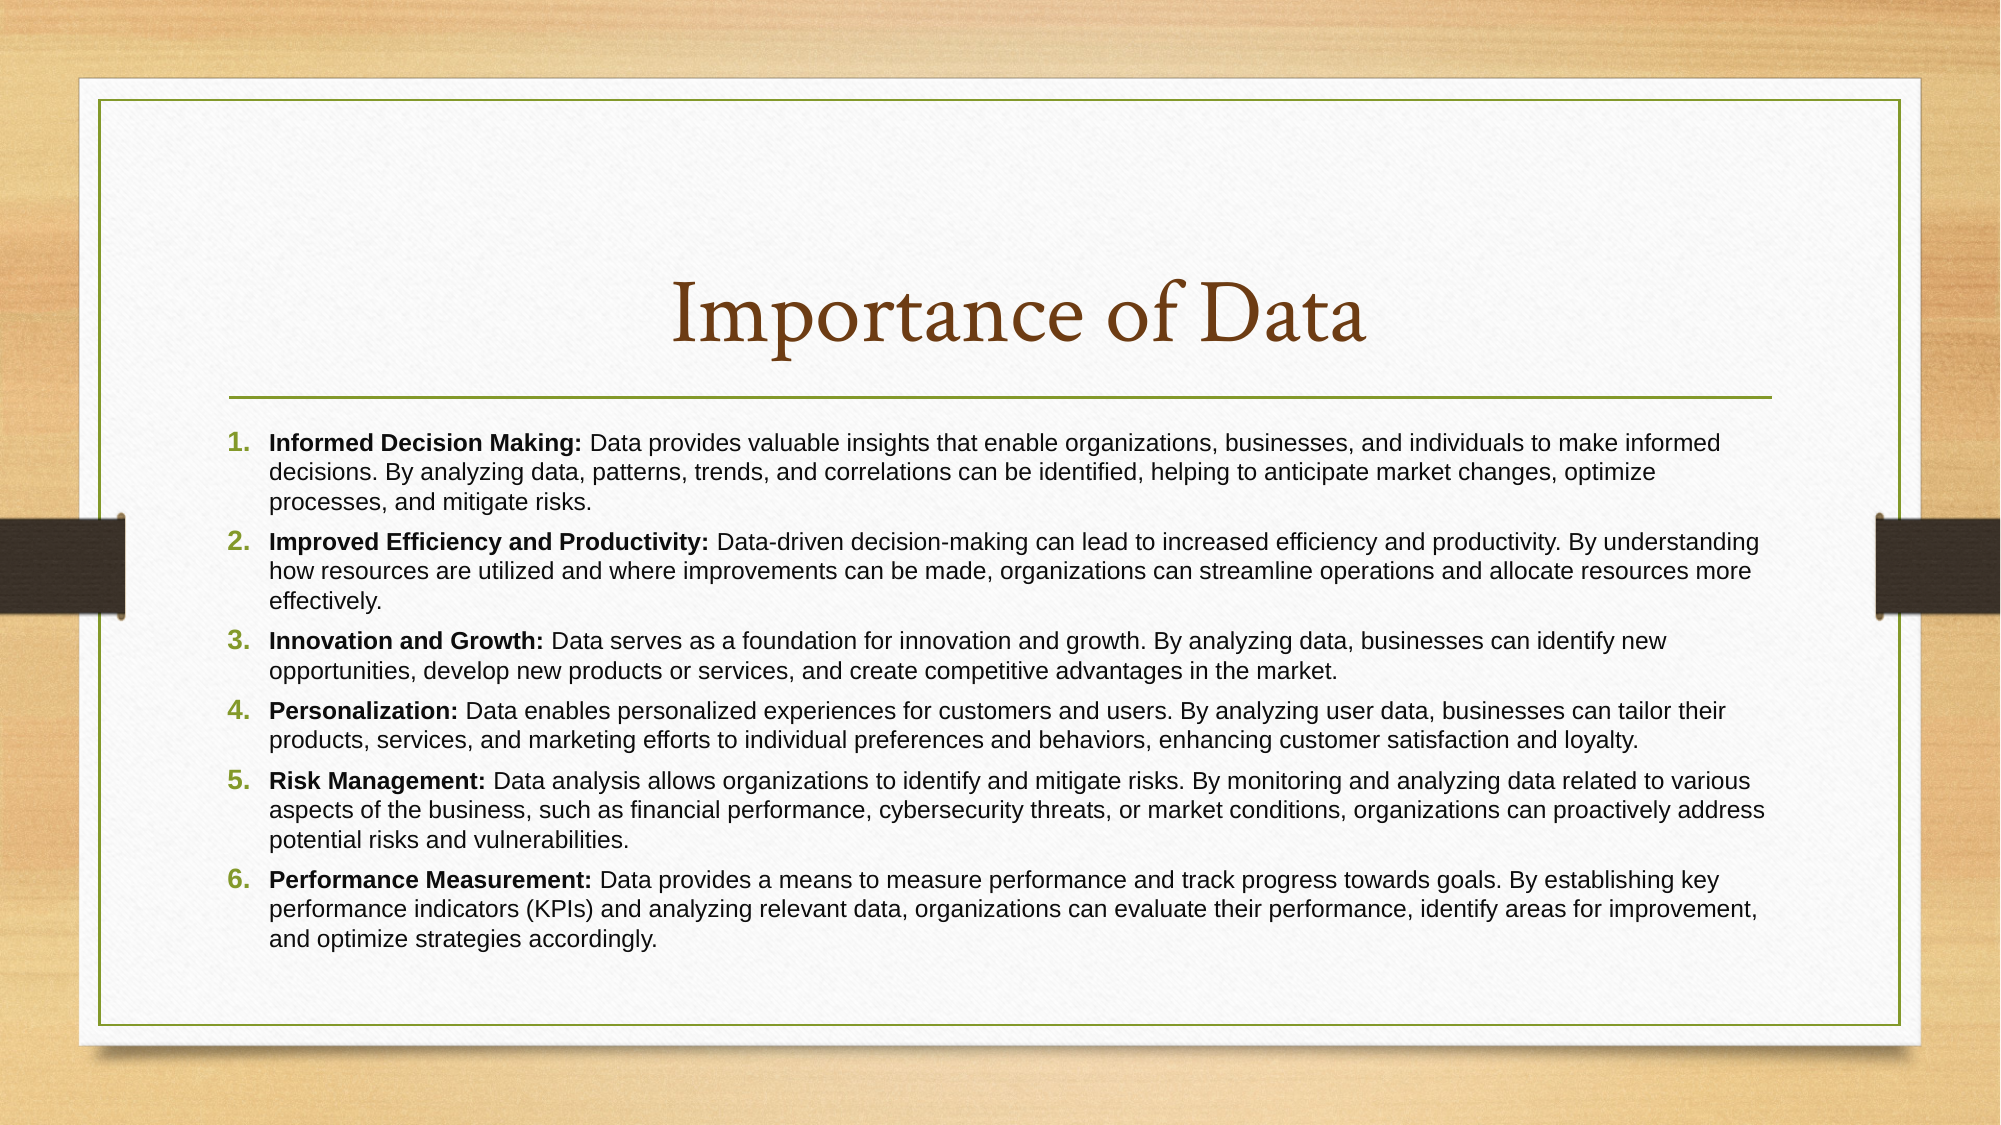

# Importance of Data
Informed Decision Making: Data provides valuable insights that enable organizations, businesses, and individuals to make informed decisions. By analyzing data, patterns, trends, and correlations can be identified, helping to anticipate market changes, optimize processes, and mitigate risks.
Improved Efficiency and Productivity: Data-driven decision-making can lead to increased efficiency and productivity. By understanding how resources are utilized and where improvements can be made, organizations can streamline operations and allocate resources more effectively.
Innovation and Growth: Data serves as a foundation for innovation and growth. By analyzing data, businesses can identify new opportunities, develop new products or services, and create competitive advantages in the market.
Personalization: Data enables personalized experiences for customers and users. By analyzing user data, businesses can tailor their products, services, and marketing efforts to individual preferences and behaviors, enhancing customer satisfaction and loyalty.
Risk Management: Data analysis allows organizations to identify and mitigate risks. By monitoring and analyzing data related to various aspects of the business, such as financial performance, cybersecurity threats, or market conditions, organizations can proactively address potential risks and vulnerabilities.
Performance Measurement: Data provides a means to measure performance and track progress towards goals. By establishing key performance indicators (KPIs) and analyzing relevant data, organizations can evaluate their performance, identify areas for improvement, and optimize strategies accordingly.